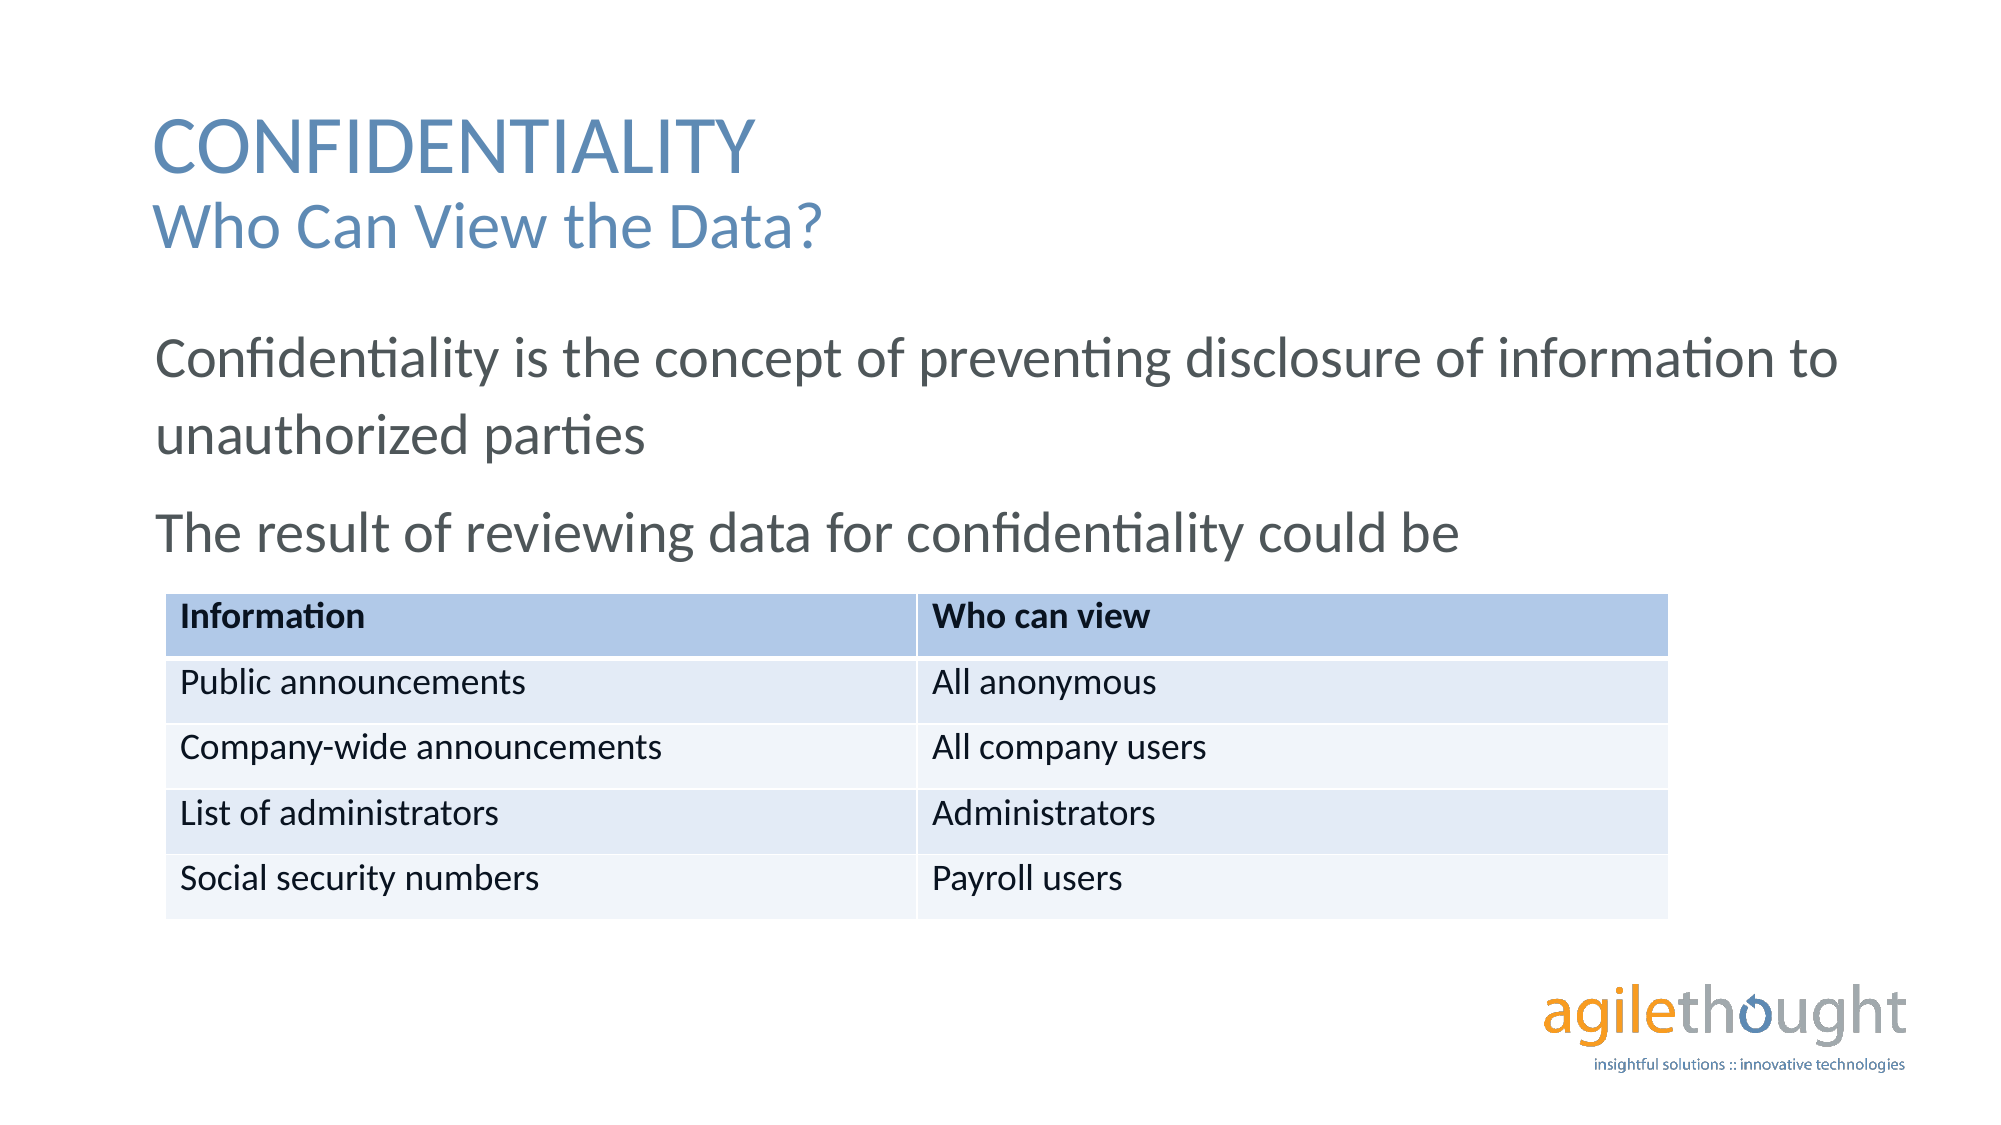

# CONFIDENTIALITY Who Can View the Data?
Confidentiality is the concept of preventing disclosure of information to unauthorized parties
The result of reviewing data for confidentiality could be

| Information | Who can view |
| --- | --- |
| Public announcements | All anonymous |
| Company-wide announcements | All company users |
| List of administrators | Administrators |
| Social security numbers | Payroll users |